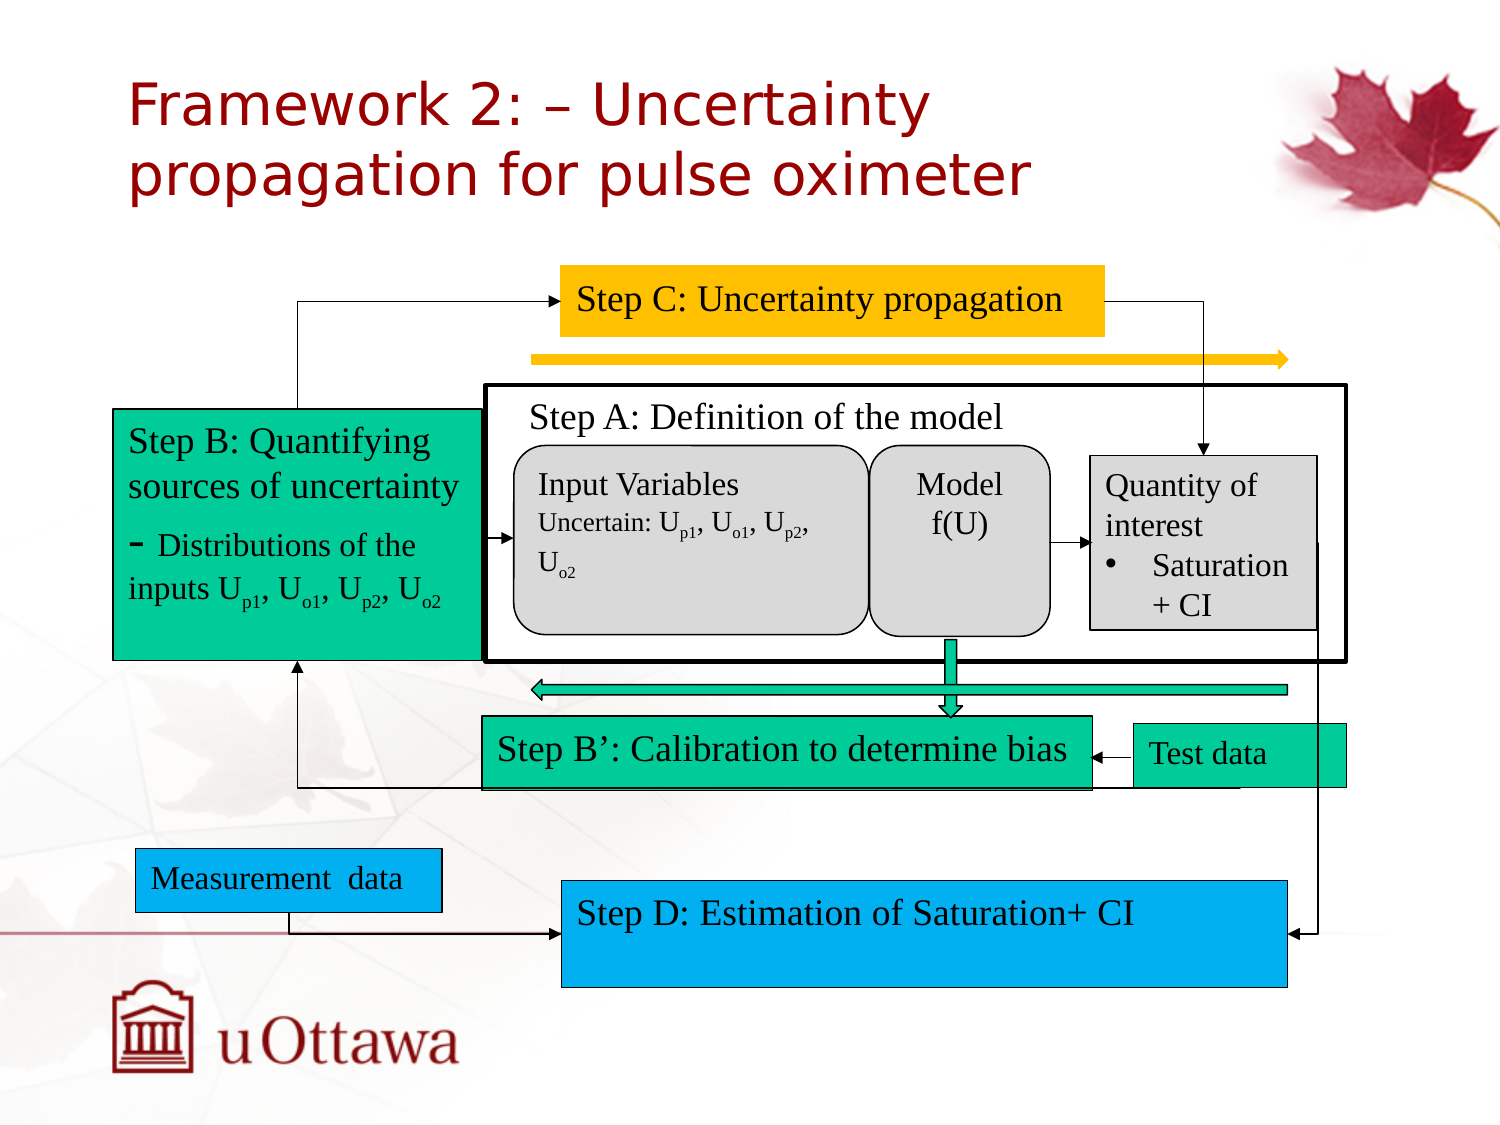

# Framework 2: – Uncertainty propagation for pulse oximeter
Step C: Uncertainty propagation

Step A: Definition of the model
Step B: Quantifying sources of uncertainty
- Distributions of the inputs Up1, Uo1, Up2, Uo2
Input Variables
Uncertain: Up1, Uo1, Up2, Uo2

Model
f(U)
Quantity of interest
Saturation+ CI

Step B’: Calibration to determine bias
Test data
Measurement  data
Step D: Estimation of Saturation+ CI